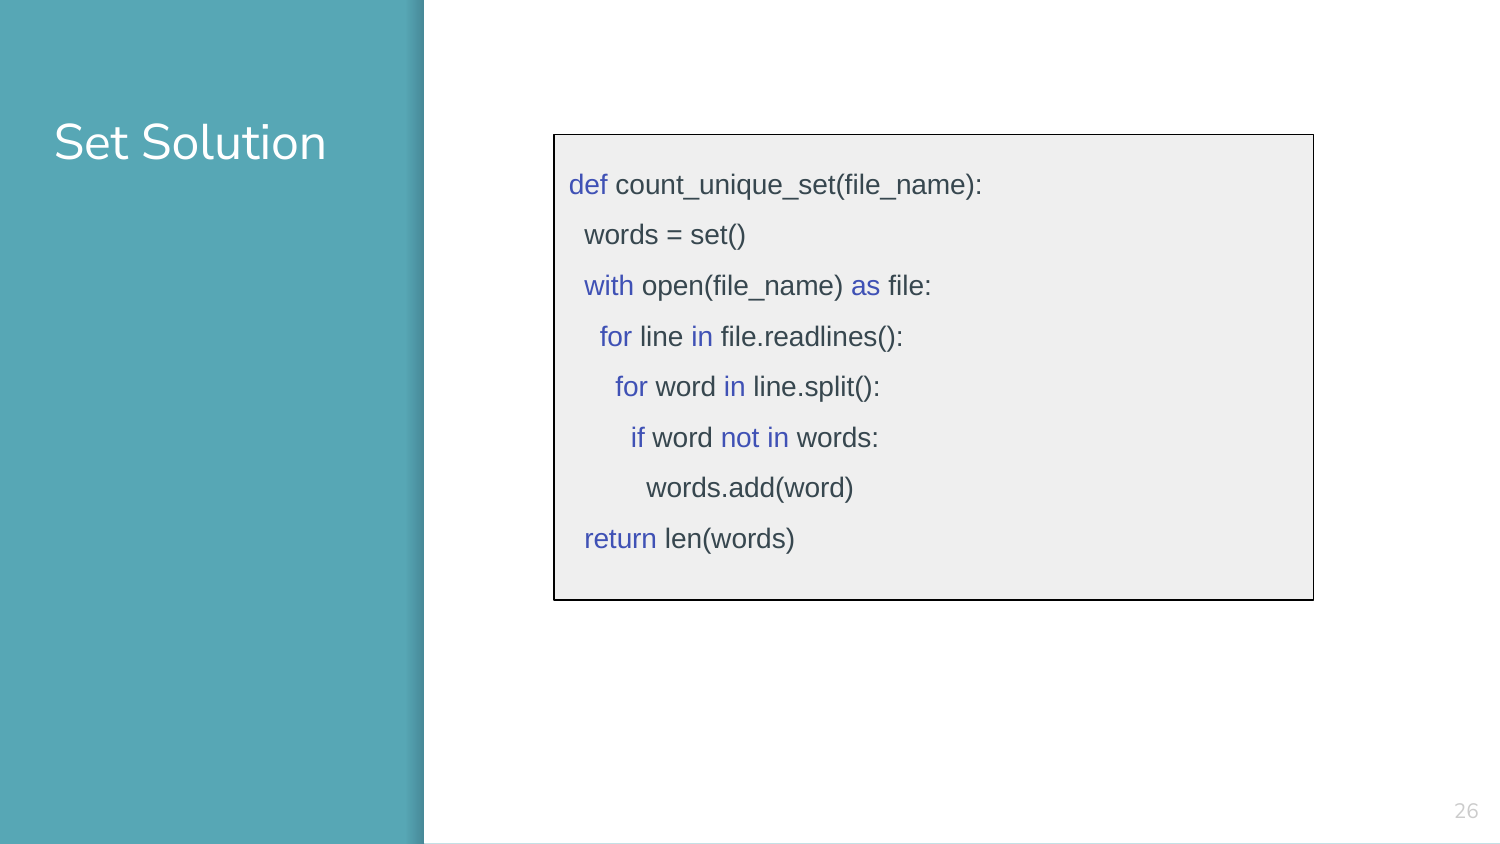

# Set Solution
def count_unique_set(file_name):
  words = set()
  with open(file_name) as file:
    for line in file.readlines():
      for word in line.split():
        if word not in words:
          words.add(word)
  return len(words)

26